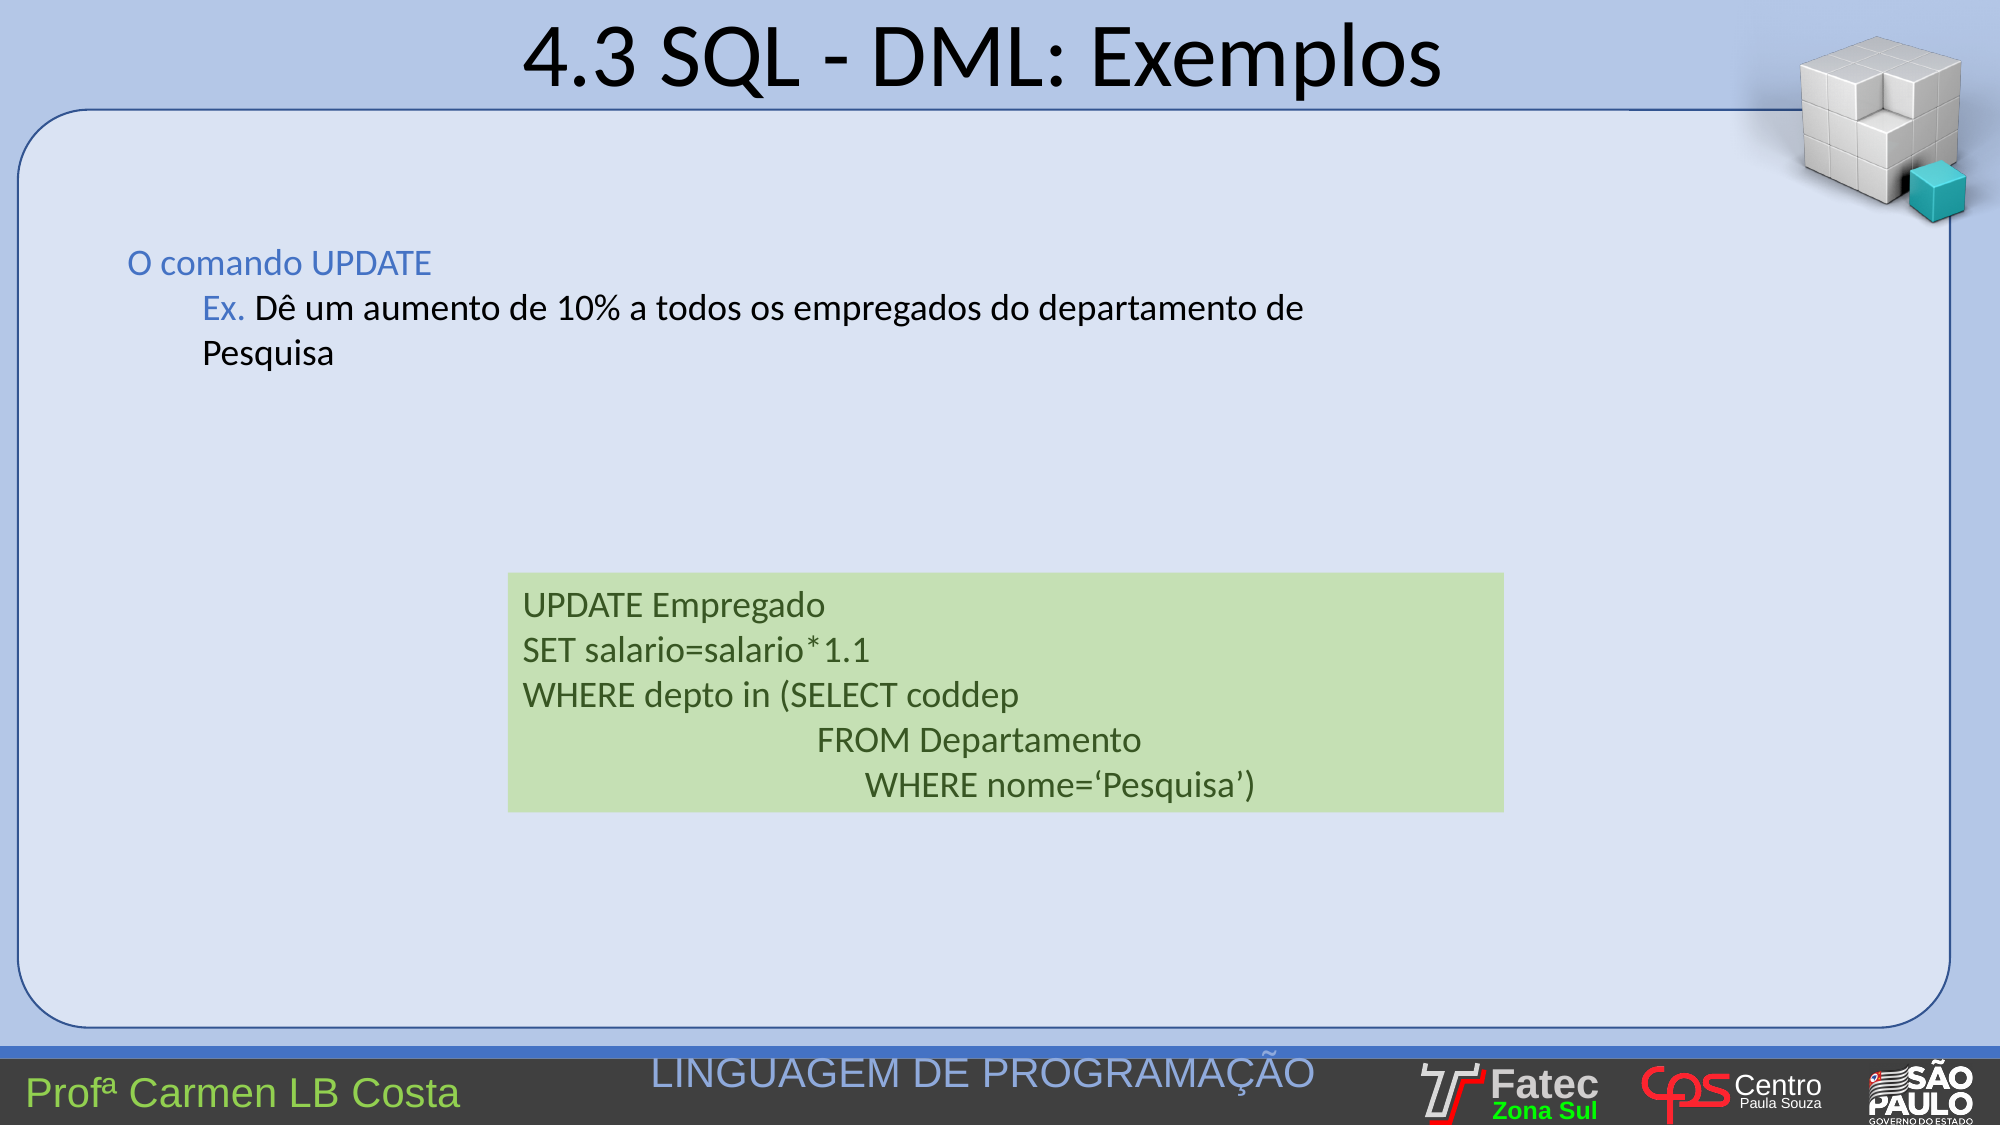

4.3 SQL - DML: Exemplos
O comando UPDATE
Ex. Dê um aumento de 10% a todos os empregados do departamento de Pesquisa
UPDATE Empregado
SET salario=salario*1.1
WHERE depto in (SELECT coddep
	                 FROM Departamento
		     WHERE nome=‘Pesquisa’)